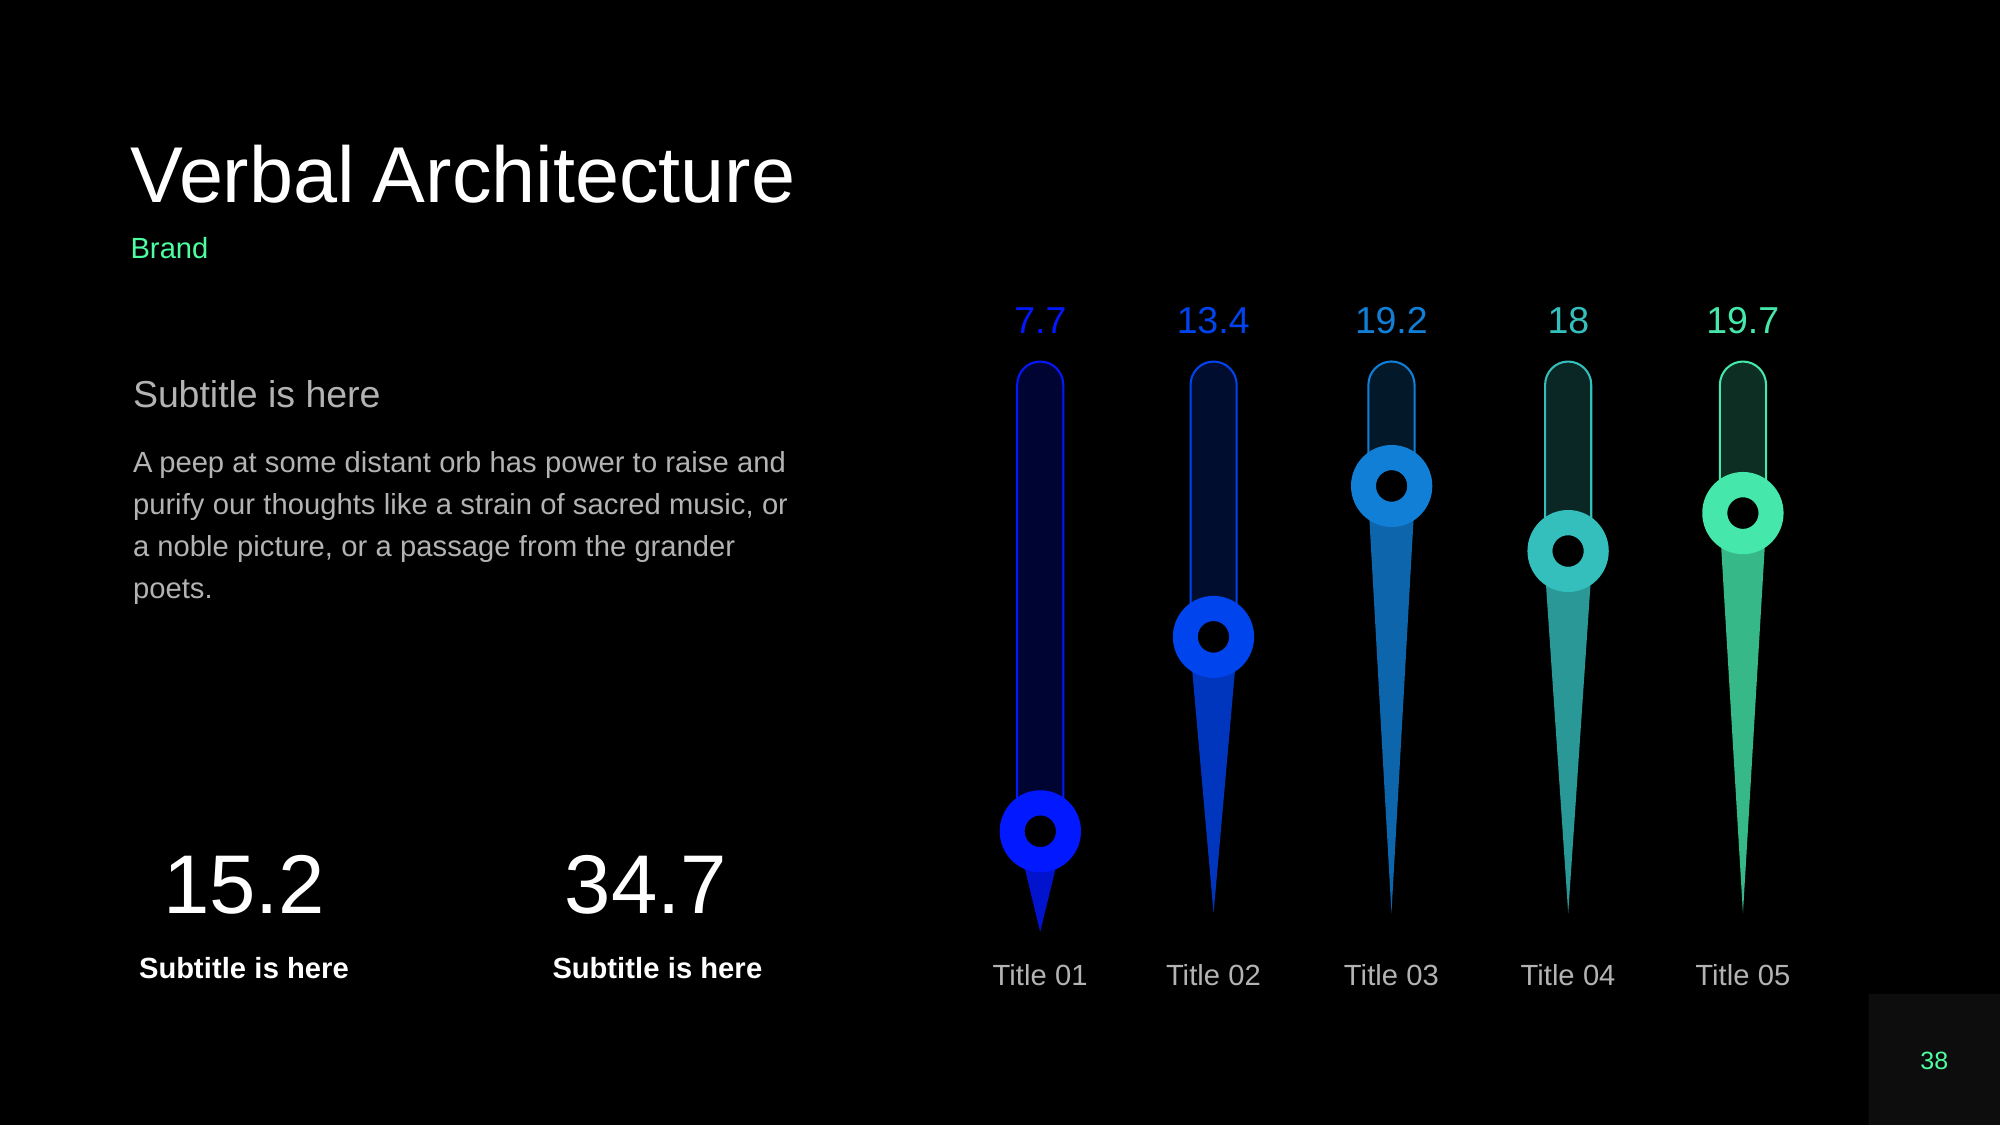

# Verbal Architecture
Brand
7.7
13.4
19.2
18
19.7
Subtitle is here
A peep at some distant orb has power to raise and purify our thoughts like a strain of sacred music, or a noble picture, or a passage from the grander poets.

15.2
Subtitle is here
34.7
Subtitle is here

Title 01
Title 02
Title 03
Title 04
Title 05
38